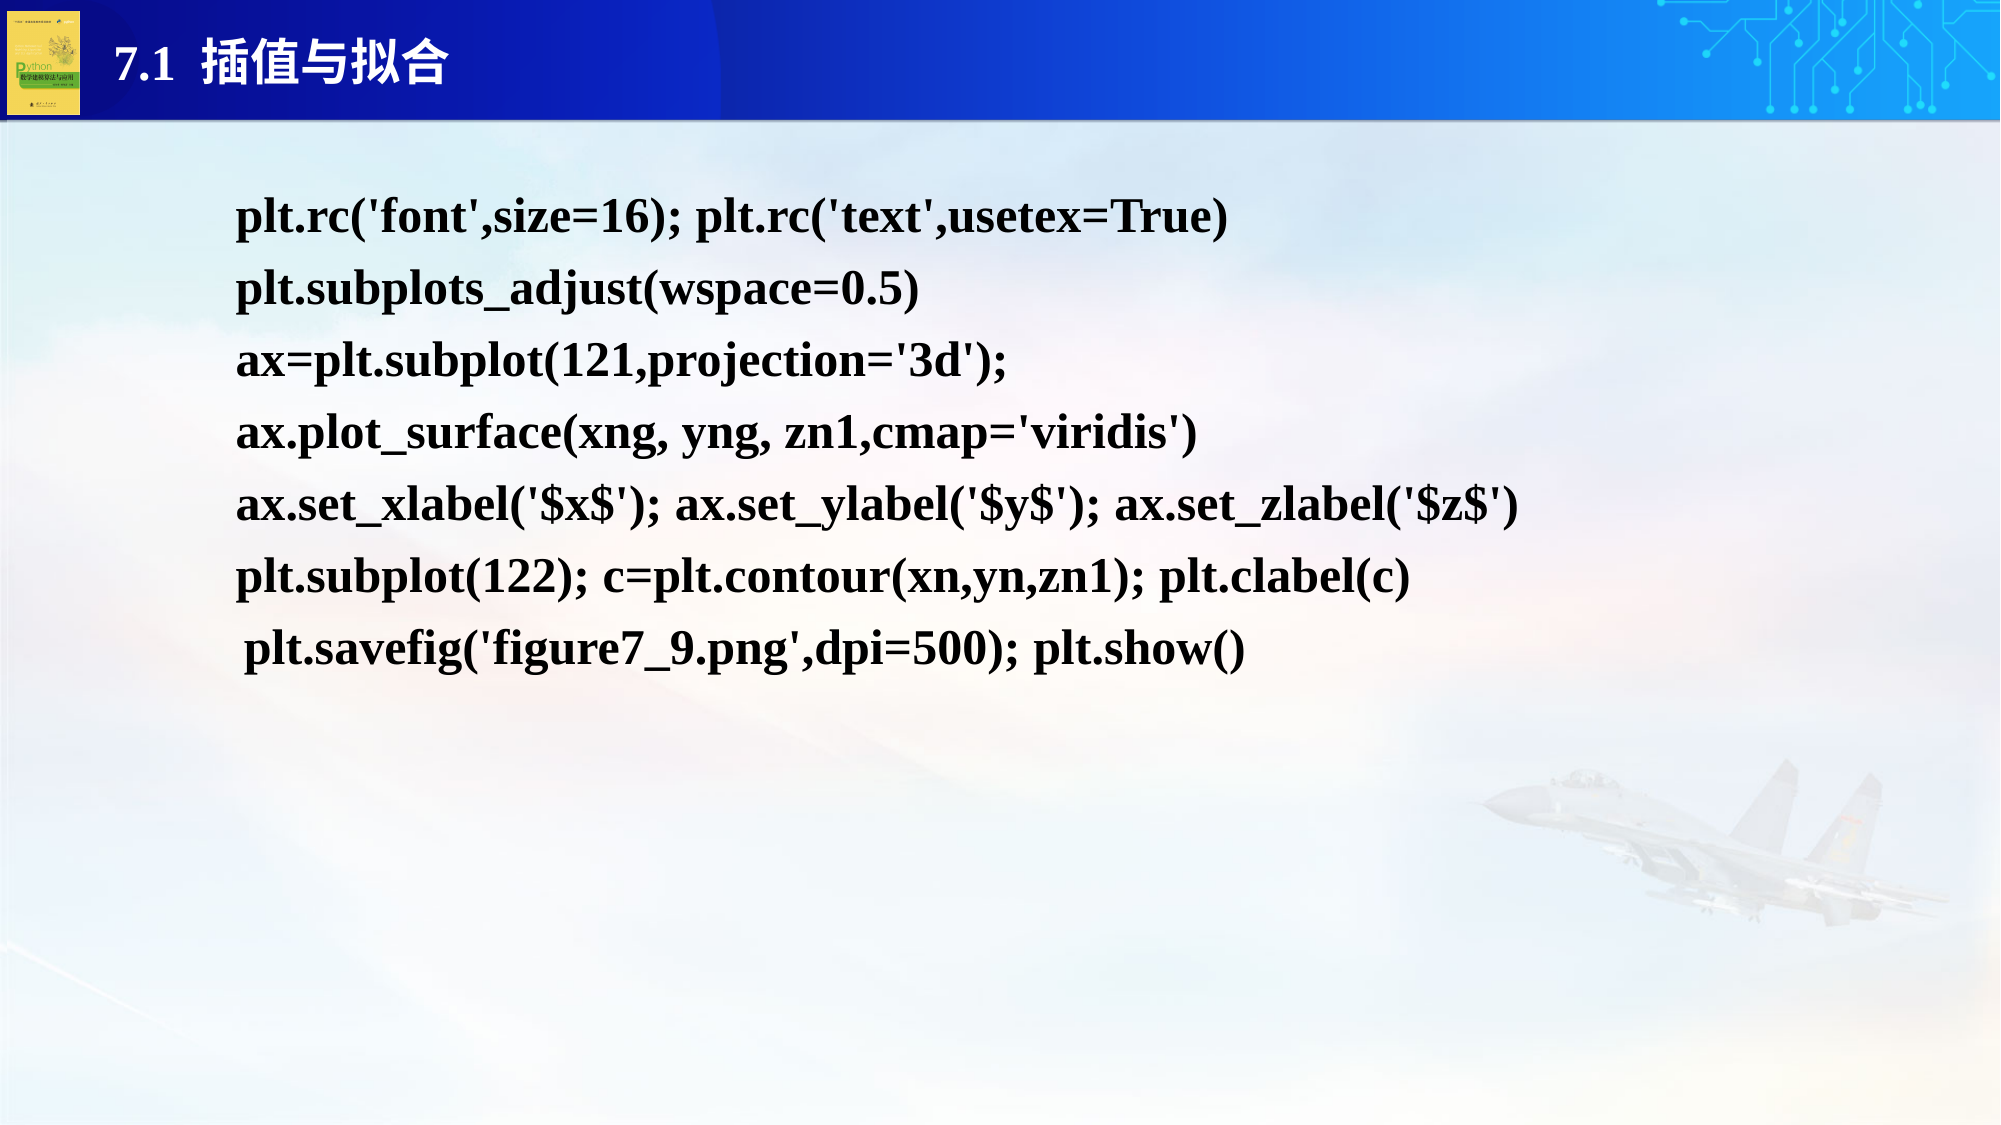

plt.rc('font',size=16); plt.rc('text',usetex=True)
plt.subplots_adjust(wspace=0.5)
ax=plt.subplot(121,projection='3d');
ax.plot_surface(xng, yng, zn1,cmap='viridis')
ax.set_xlabel('$x$'); ax.set_ylabel('$y$'); ax.set_zlabel('$z$')
plt.subplot(122); c=plt.contour(xn,yn,zn1); plt.clabel(c)
          plt.savefig('figure7_9.png',dpi=500); plt.show()